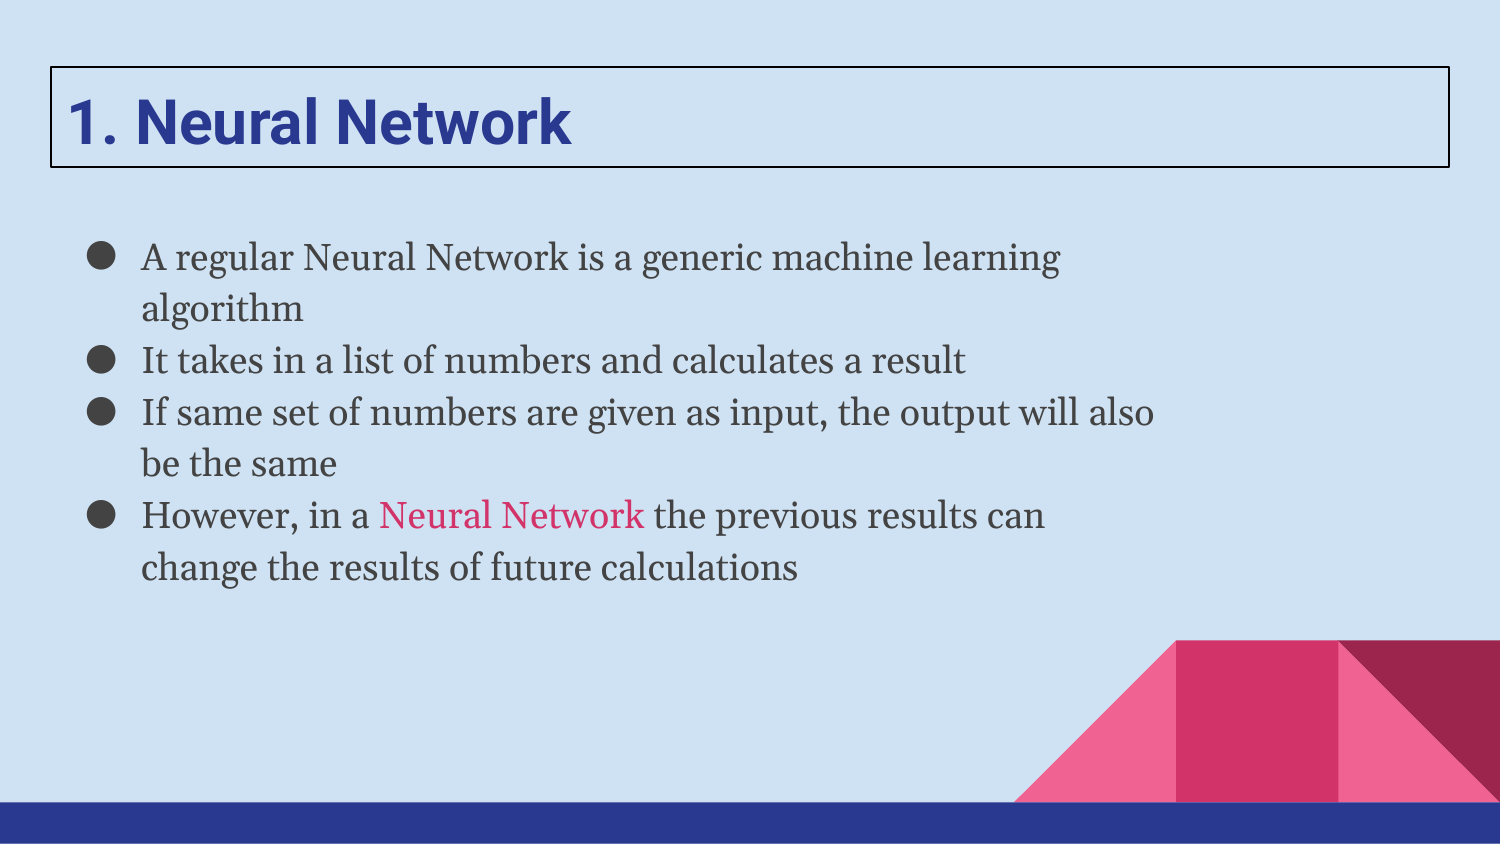

# 1. Neural Network
A regular Neural Network is a generic machine learning algorithm
It takes in a list of numbers and calculates a result
If same set of numbers are given as input, the output will also be the same
However, in a Neural Network the previous results can change the results of future calculations